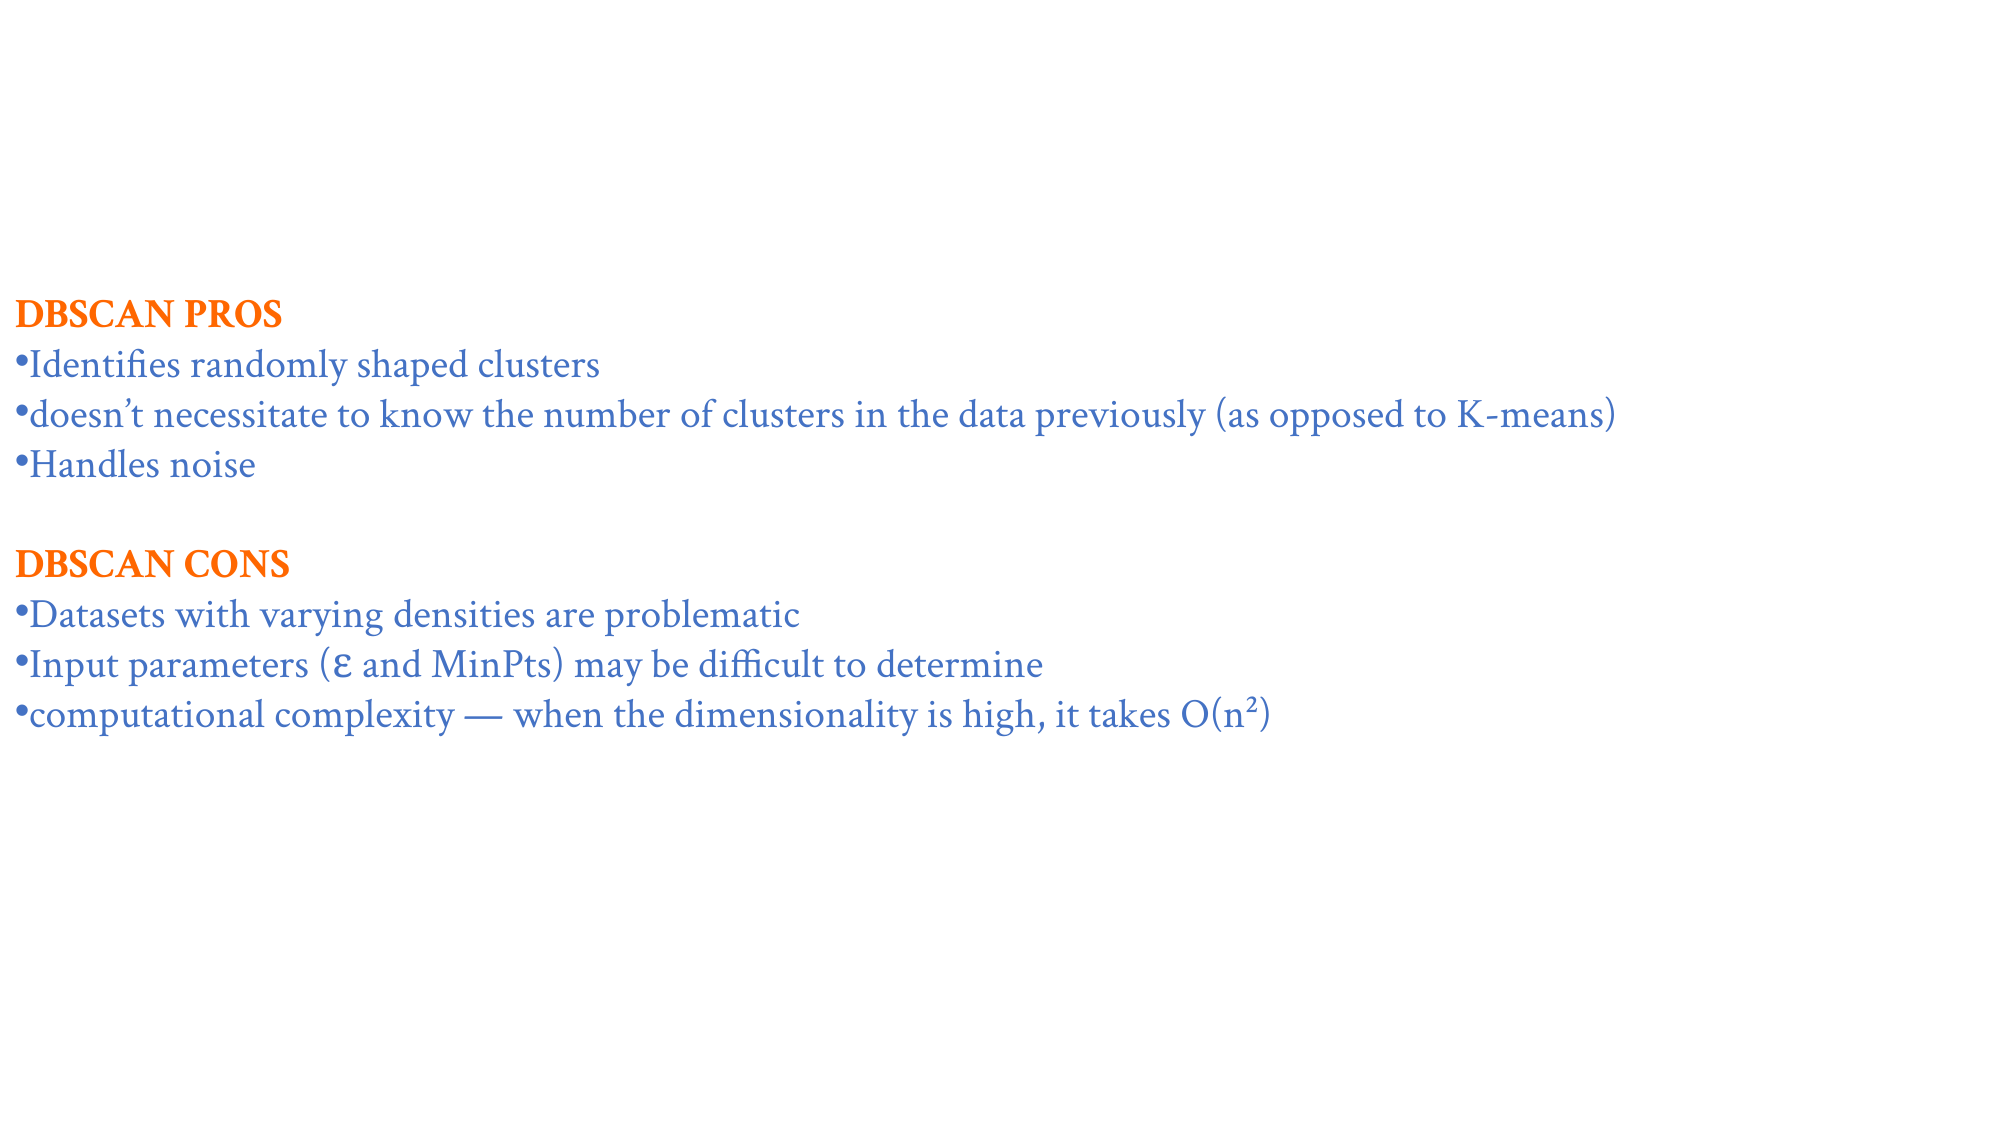

DBSCAN PROS
Identifies randomly shaped clusters
doesn’t necessitate to know the number of clusters in the data previously (as opposed to K-means)
Handles noise

DBSCAN CONS
Datasets with varying densities are problematic
Input parameters (ε and MinPts) may be difficult to determine
computational complexity — when the dimensionality is high, it takes O(n²)